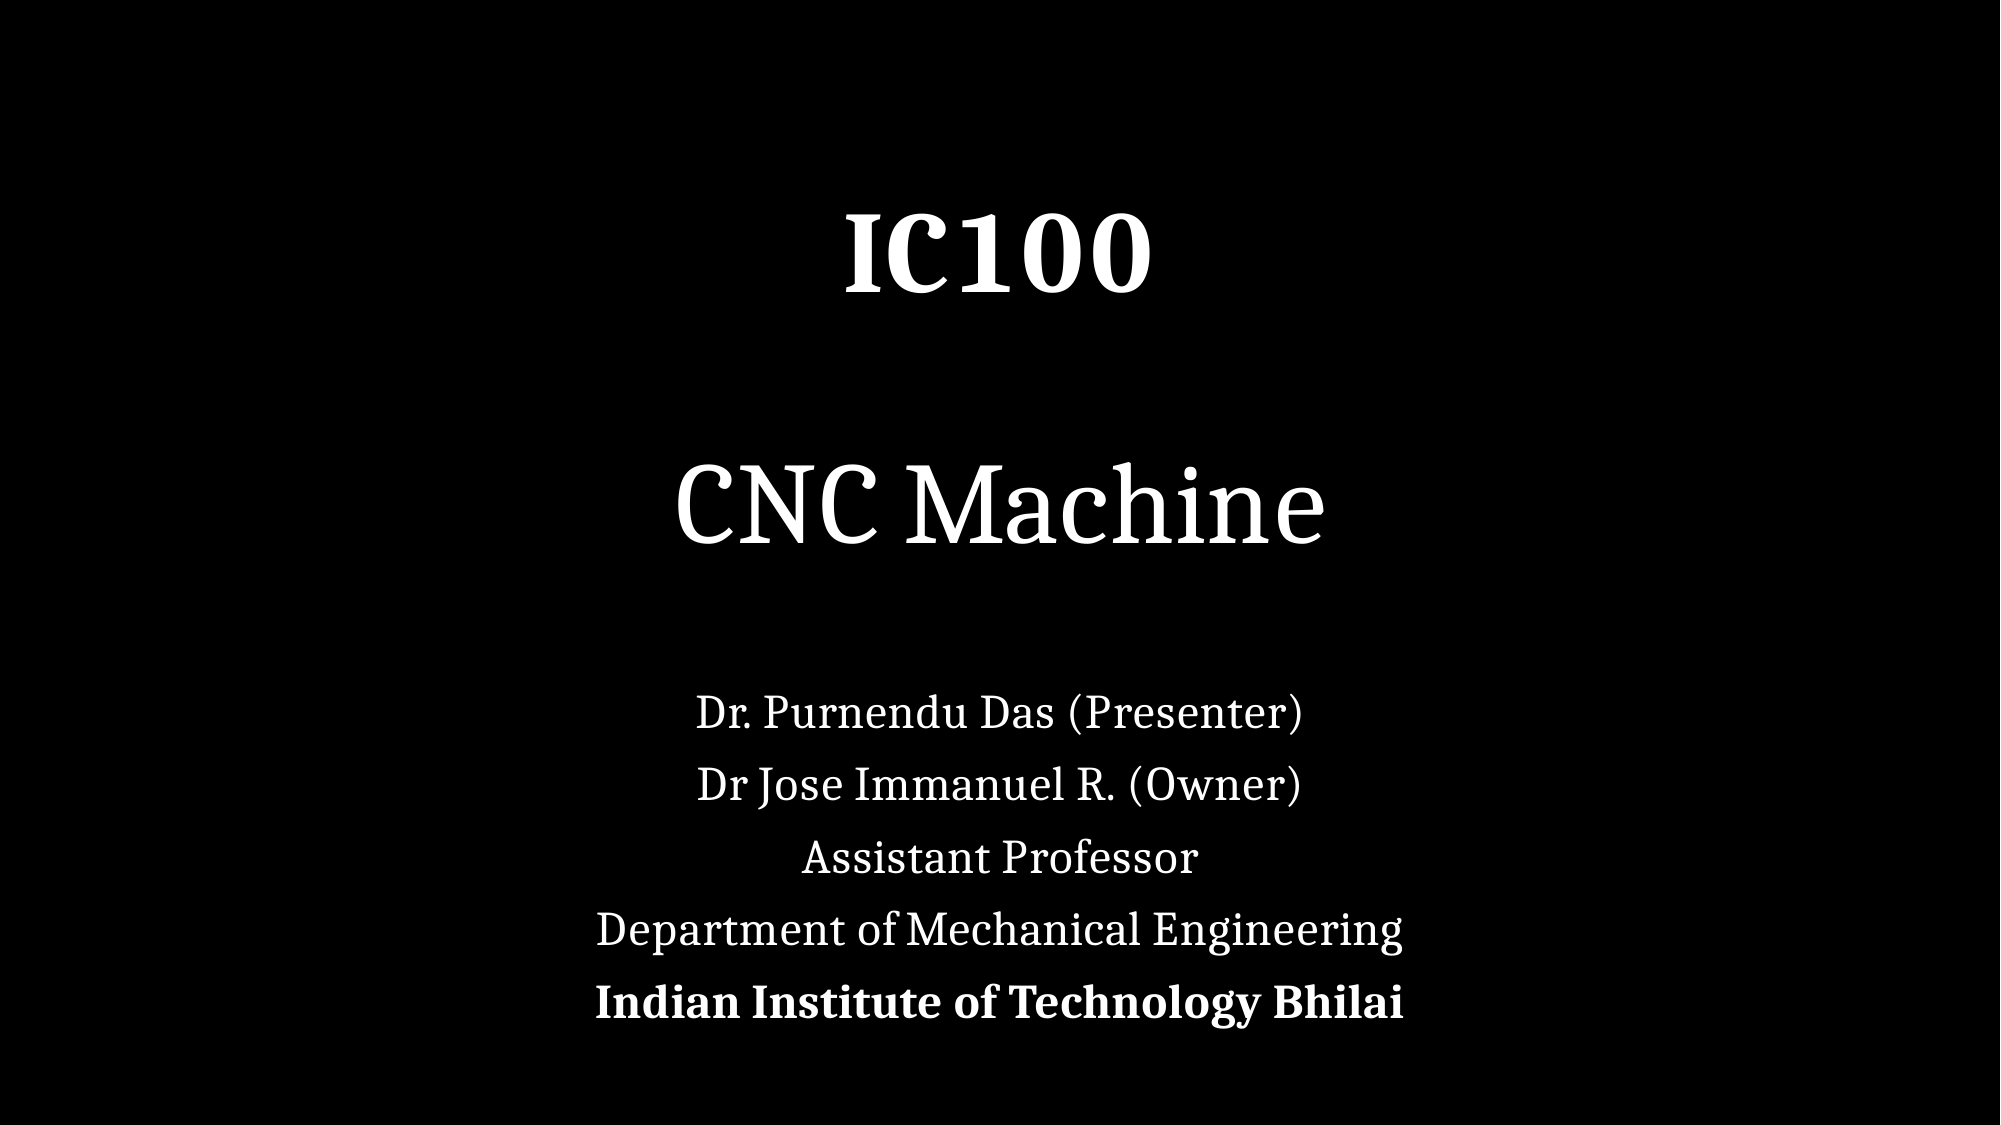

# IC100 CNC Machine
Dr. Purnendu Das (Presenter)
Dr Jose Immanuel R. (Owner)
Assistant Professor
Department of Mechanical Engineering
Indian Institute of Technology Bhilai